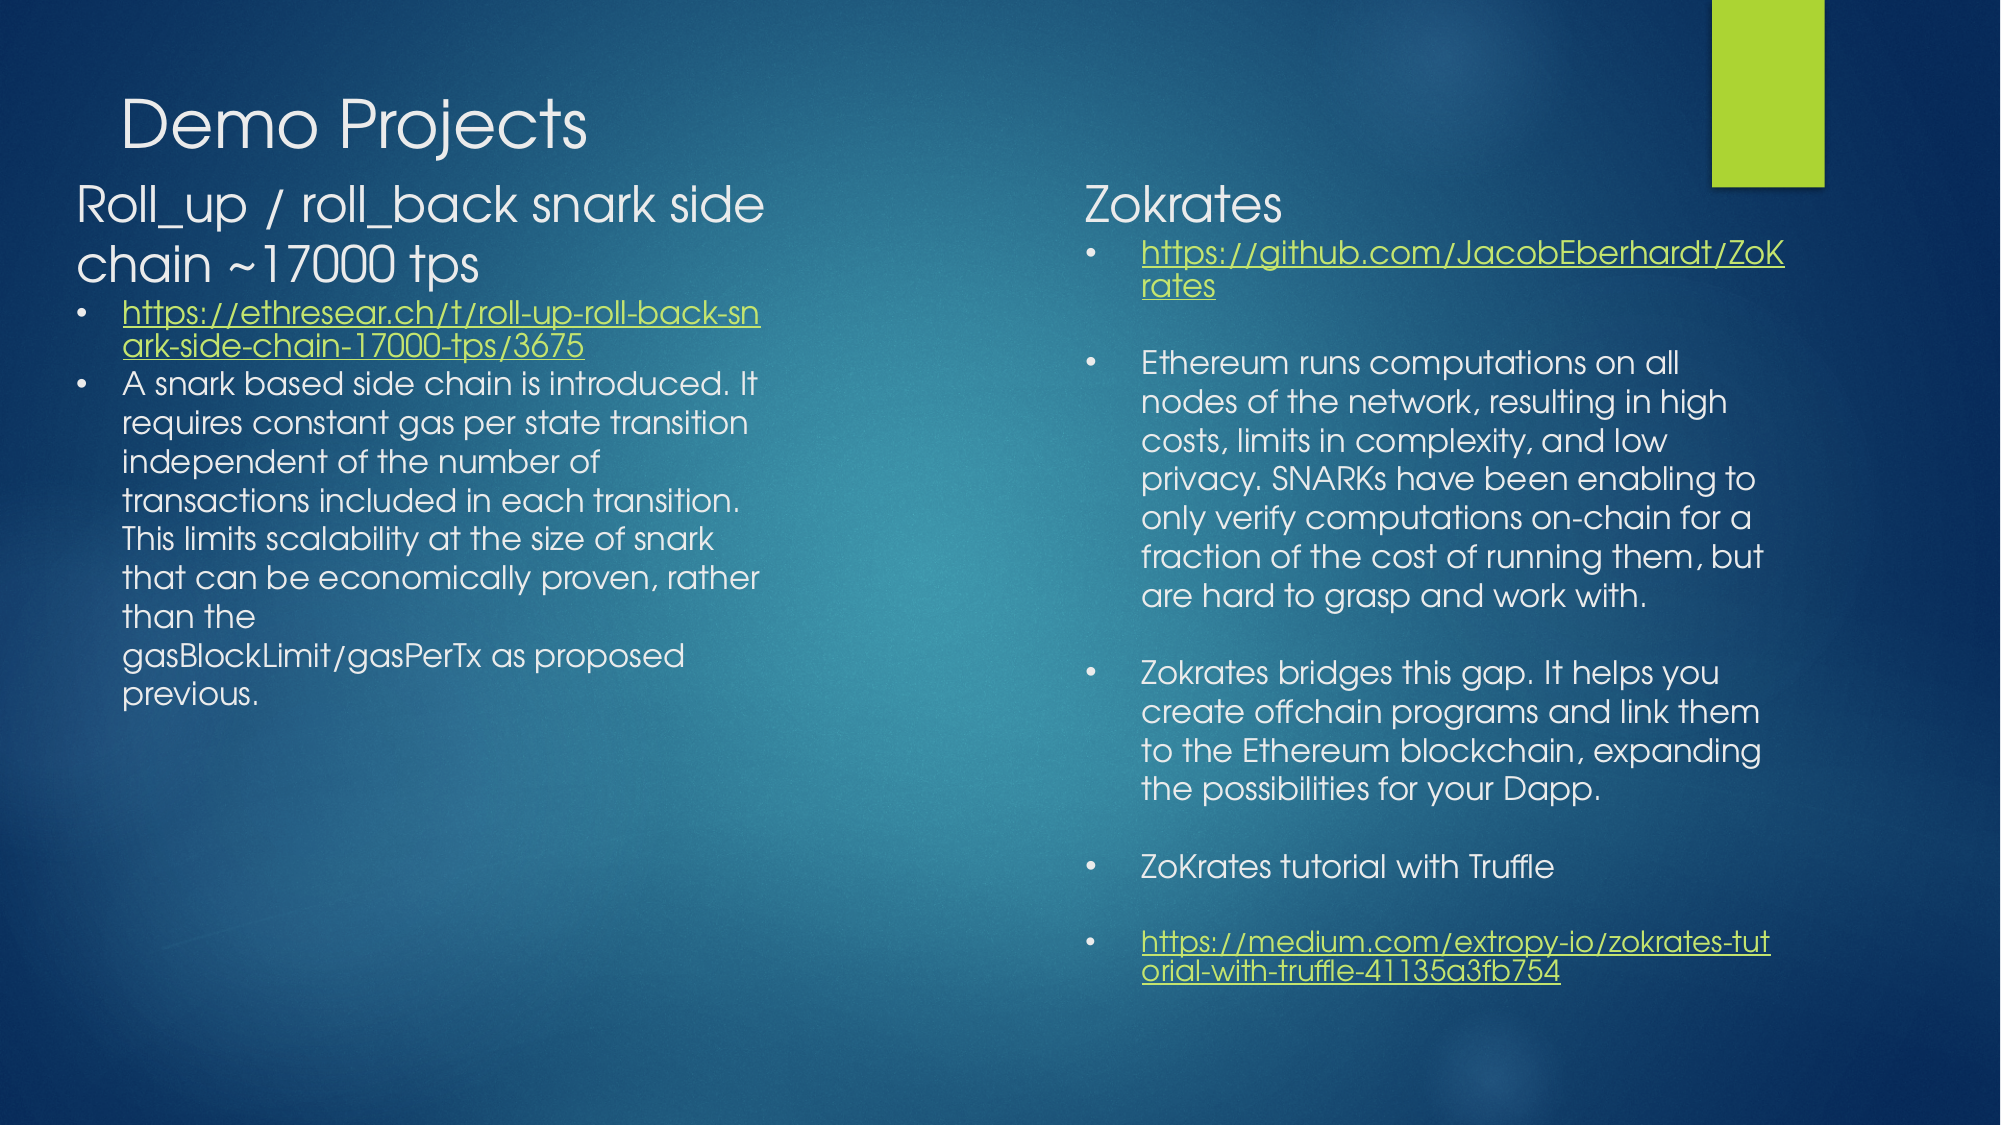

Demo Projects
Roll_up / roll_back snark side chain ~17000 tps
https://ethresear.ch/t/roll-up-roll-back-snark-side-chain-17000-tps/3675
A snark based side chain is introduced. It requires constant gas per state transition independent of the number of transactions included in each transition. This limits scalability at the size of snark that can be economically proven, rather than the gasBlockLimit/gasPerTx as proposed previous.

Zokrates
https://github.com/JacobEberhardt/ZoKrates

Ethereum runs computations on all nodes of the network, resulting in high costs, limits in complexity, and low privacy. SNARKs have been enabling to only verify computations on-chain for a fraction of the cost of running them, but are hard to grasp and work with.

Zokrates bridges this gap. It helps you create offchain programs and link them to the Ethereum blockchain, expanding the possibilities for your Dapp.

ZoKrates tutorial with Truffle

https://medium.com/extropy-io/zokrates-tutorial-with-truffle-41135a3fb754